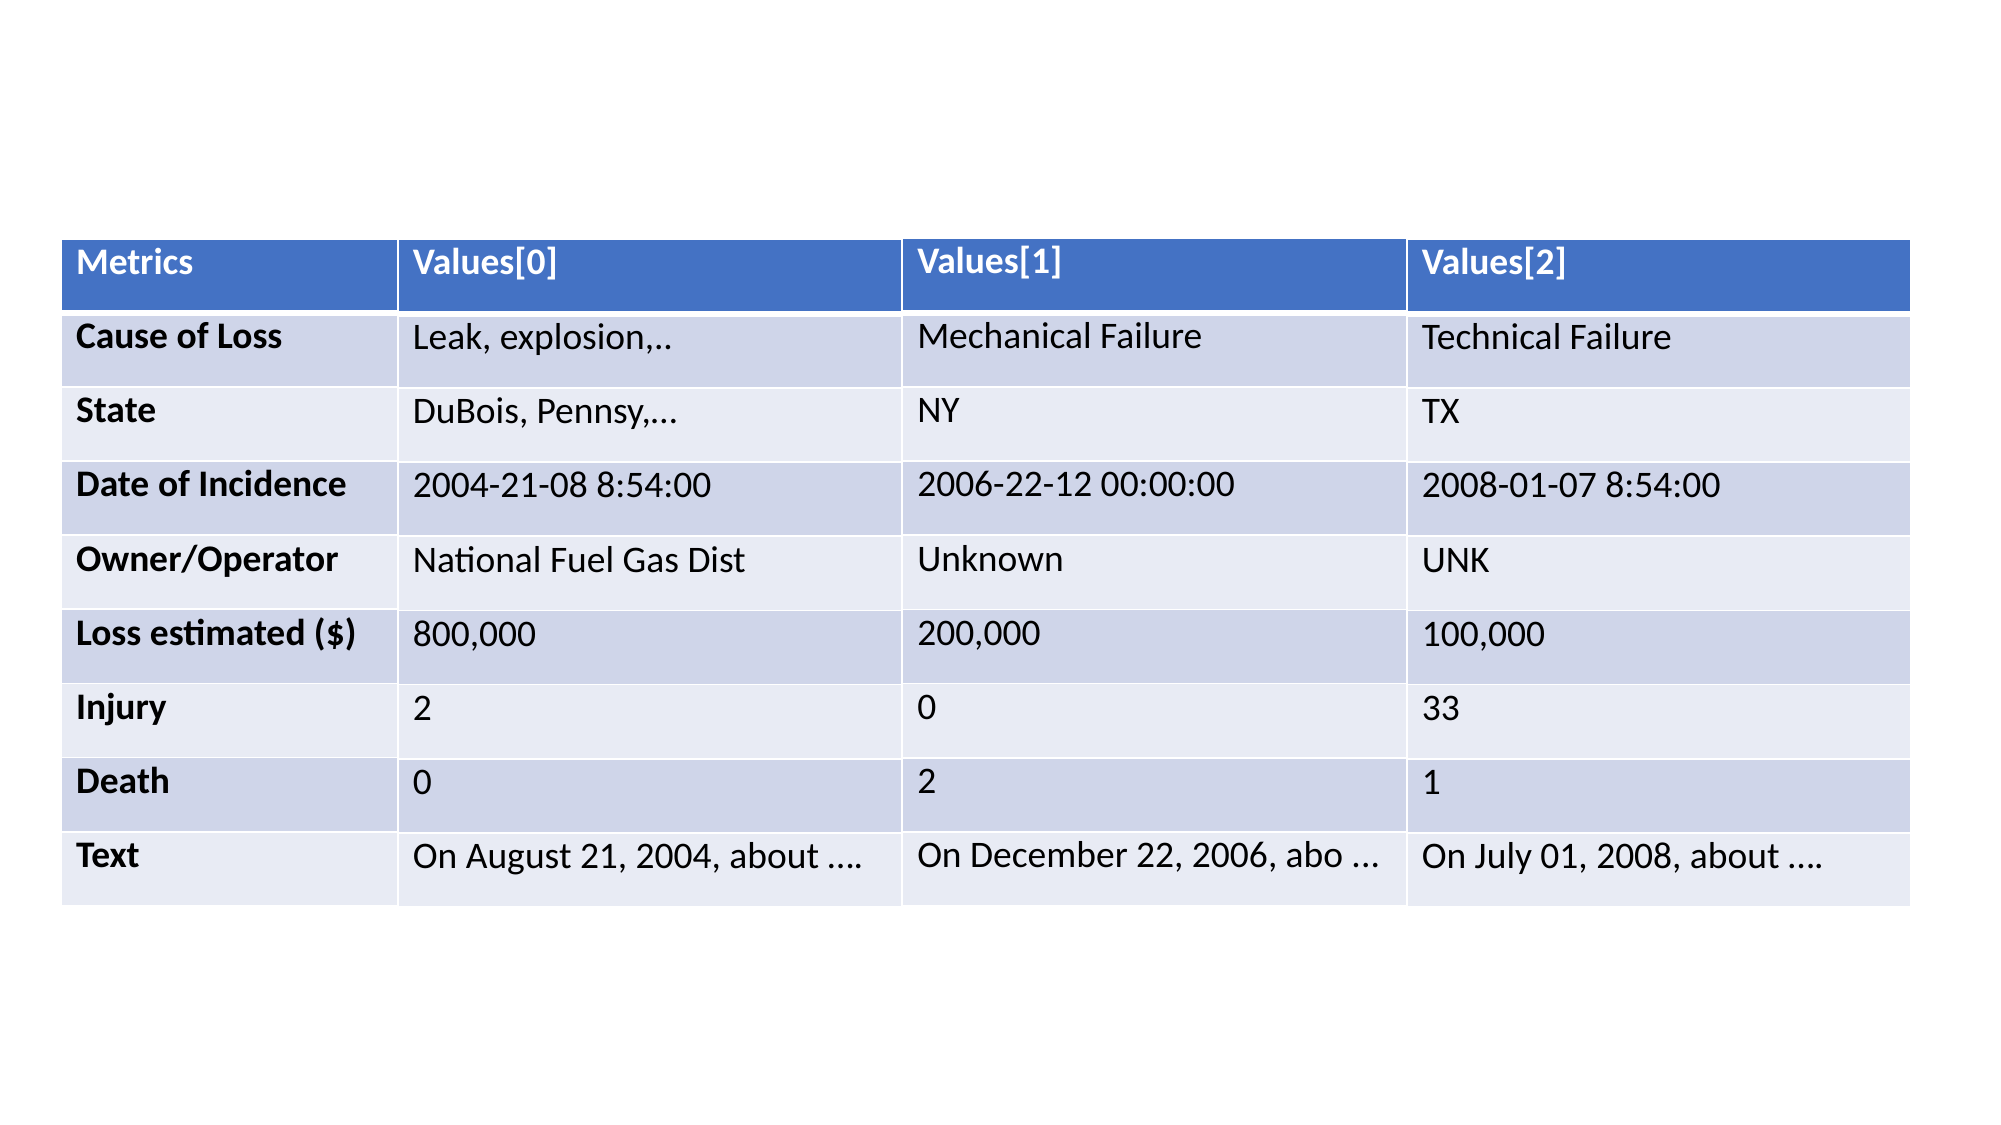

| Values[1] |
| --- |
| Mechanical Failure |
| NY |
| 2006-22-12 00:00:00 |
| Unknown |
| 200,000 |
| 0 |
| 2 |
| On December 22, 2006, abo ... |
| Metrics |
| --- |
| Cause of Loss |
| State |
| Date of Incidence |
| Owner/Operator |
| Loss estimated ($) |
| Injury |
| Death |
| Text |
| Values[0] |
| --- |
| Leak, explosion,.. |
| DuBois, Pennsy,… |
| 2004-21-08 8:54:00 |
| National Fuel Gas Dist |
| 800,000 |
| 2 |
| 0 |
| On August 21, 2004, about …. |
| Values[2] |
| --- |
| Technical Failure |
| TX |
| 2008-01-07 8:54:00 |
| UNK |
| 100,000 |
| 33 |
| 1 |
| On July 01, 2008, about …. |